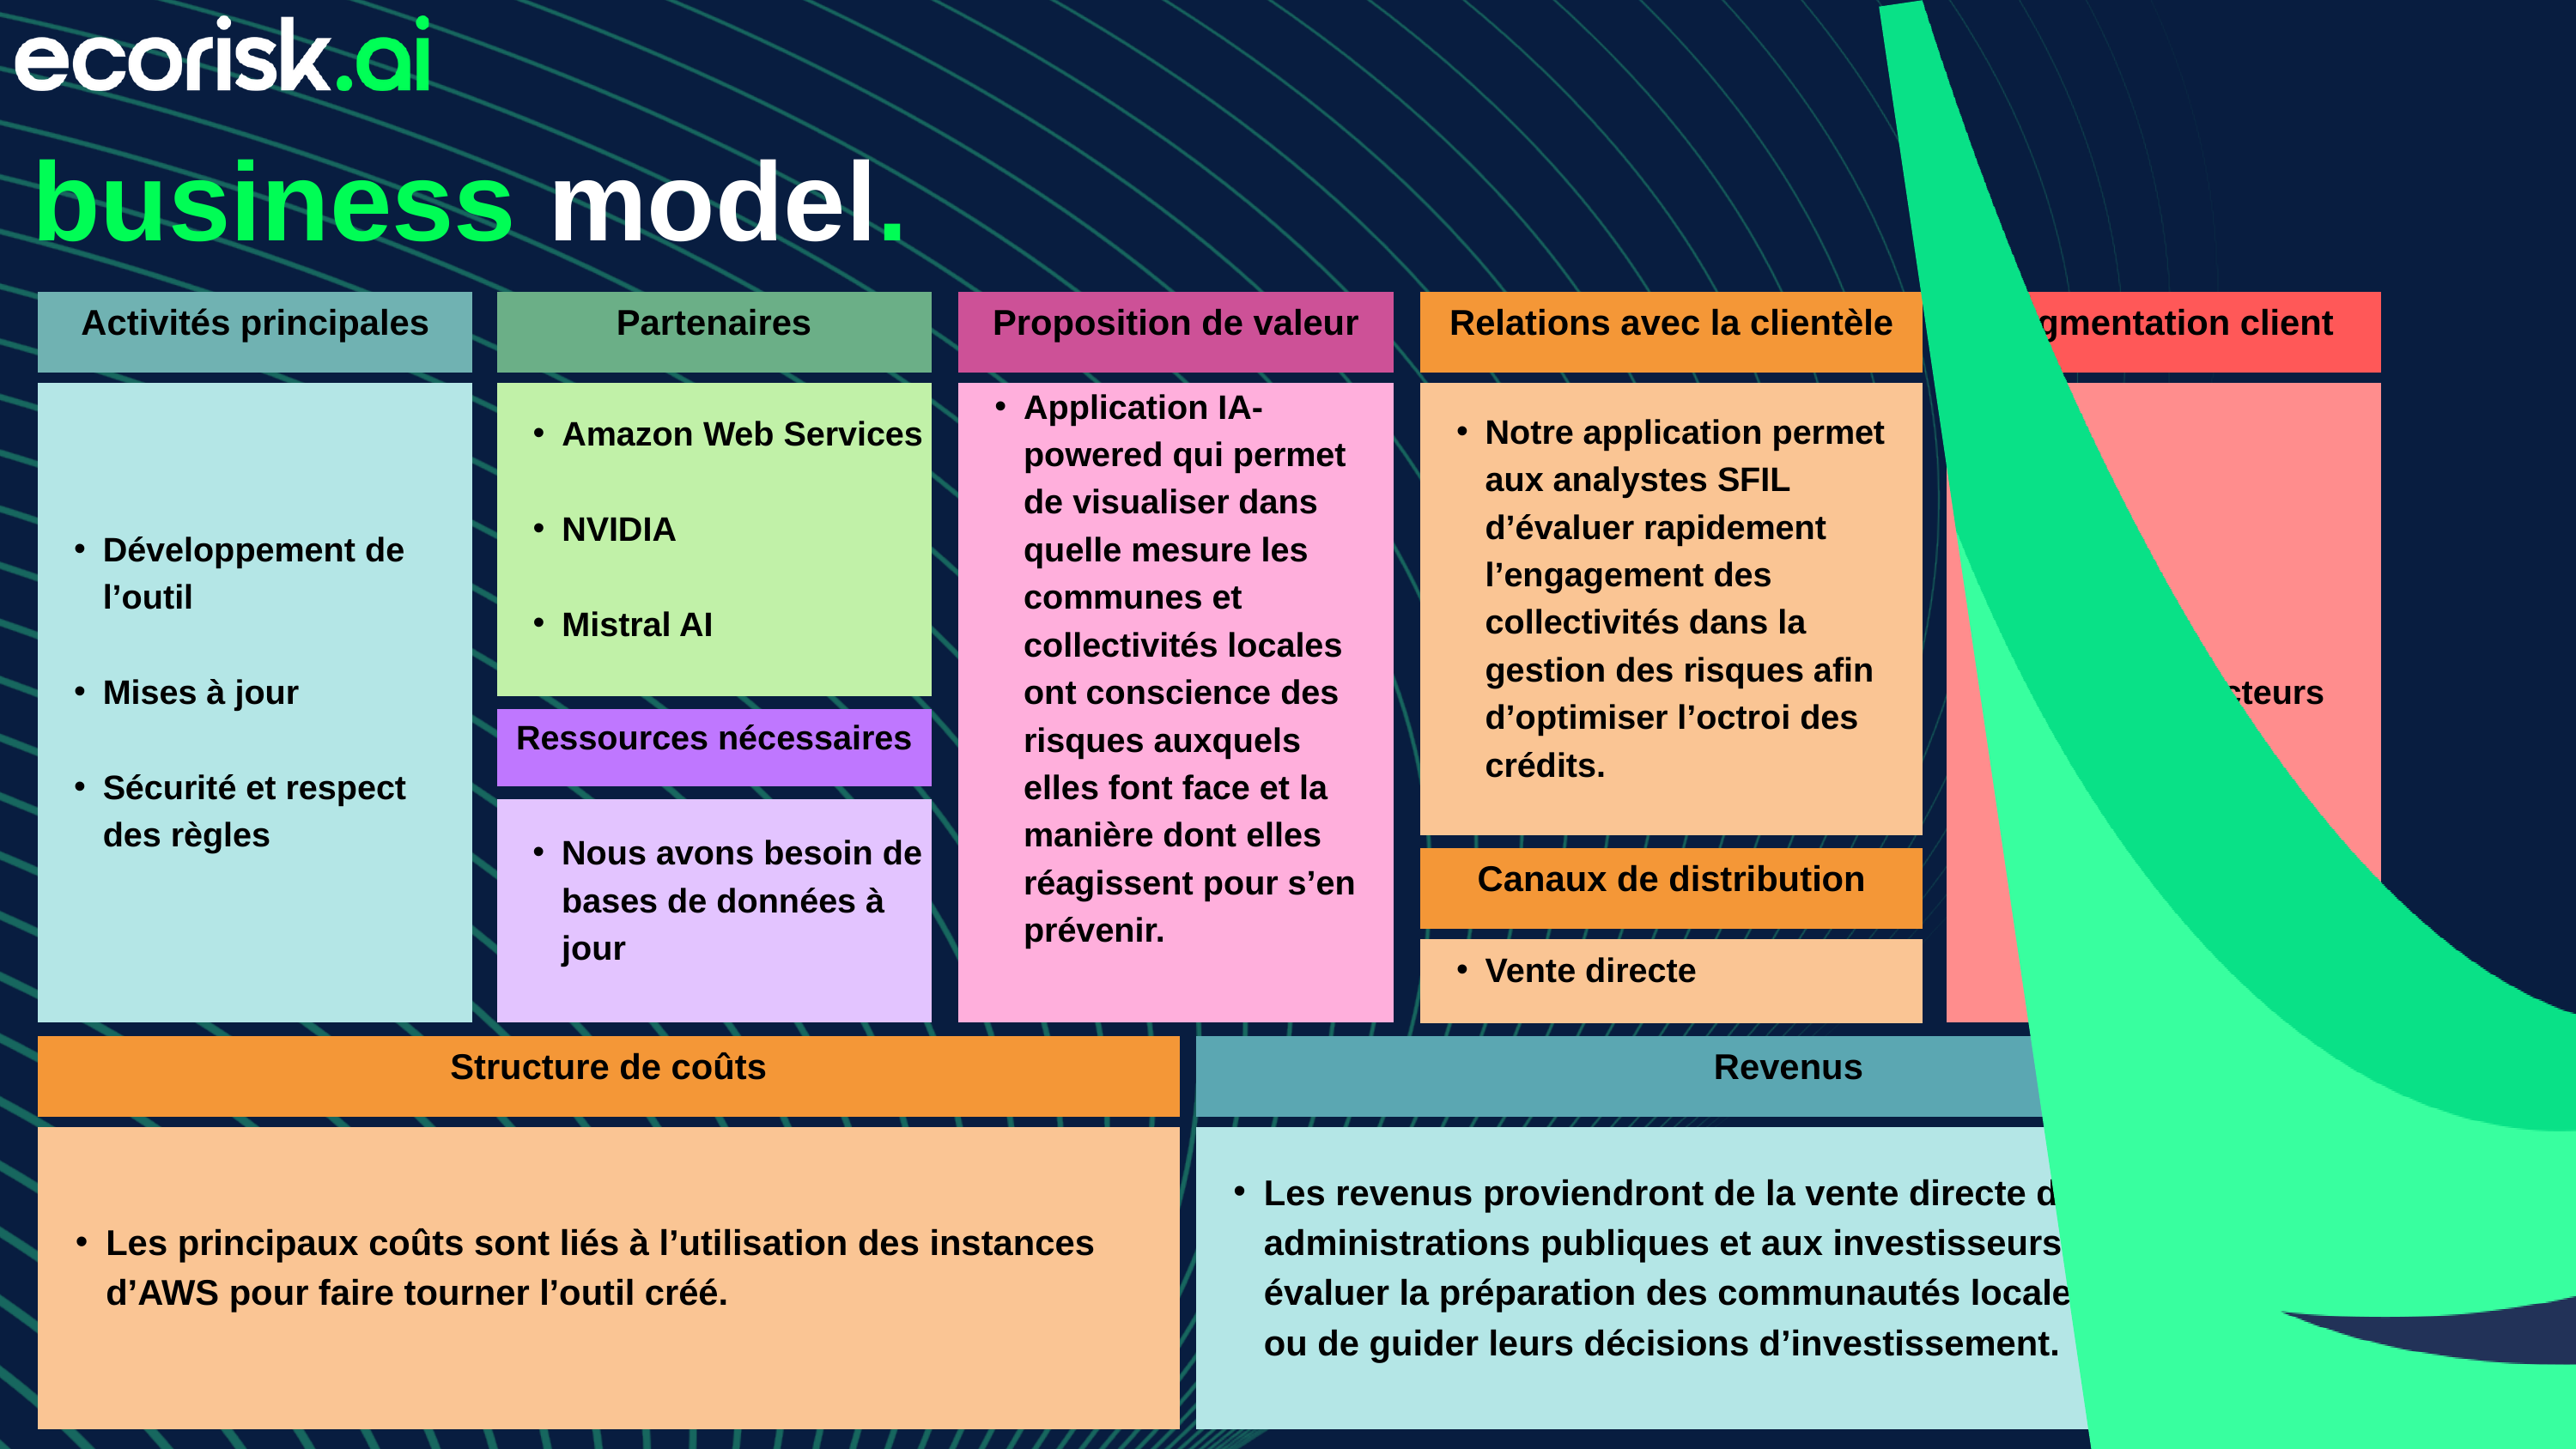

business model.

Activités principales

Partenaires

Proposition de valeur

Relations avec la clientèle

Segmentation client

Développement de l’outil

Mises à jour

Sécurité et respect des règles

Amazon Web Services

NVIDIA

Mistral AI

Application IA-powered qui permet de visualiser dans quelle mesure les communes et collectivités locales ont conscience des risques auxquels elles font face et la manière dont elles réagissent pour s’en prévenir.

Notre application permet aux analystes SFIL d’évaluer rapidement l’engagement des collectivités dans la gestion des risques afin d’optimiser l’octroi des crédits.

Sfil

Banques et acteurs locaux

Ressources nécessaires

Nous avons besoin de bases de données à jour

Canaux de distribution

Vente directe

Structure de coûts

Revenus

Les principaux coûts sont liés à l’utilisation des instances d’AWS pour faire tourner l’outil créé.

Les revenus proviendront de la vente directe de l’outil aux administrations publiques et aux investisseurs souhaitant évaluer la préparation des communautés locales aux défis futurs ou de guider leurs décisions d’investissement.